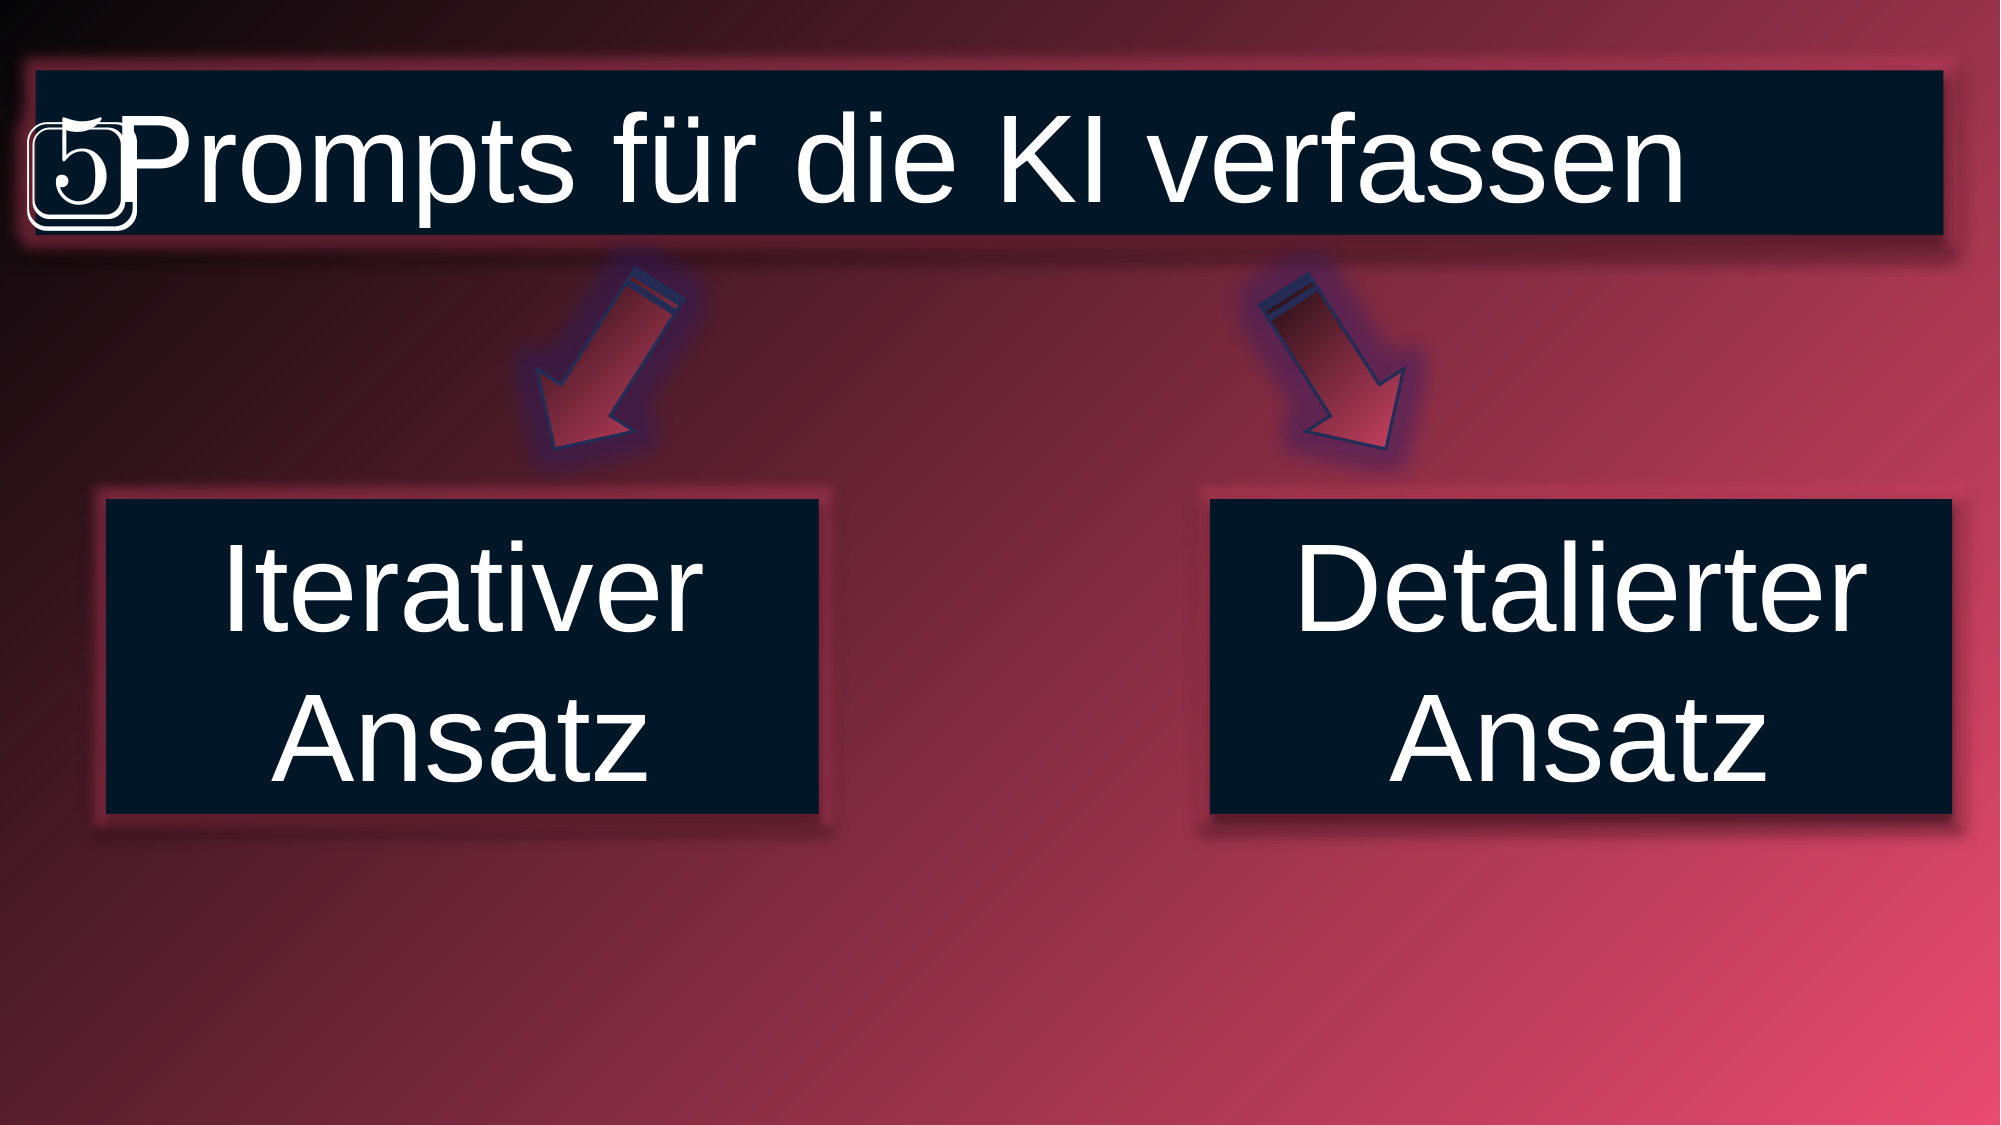

5️⃣Prompts für die KI verfassen

Iterativer Ansatz
Detalierter Ansatz